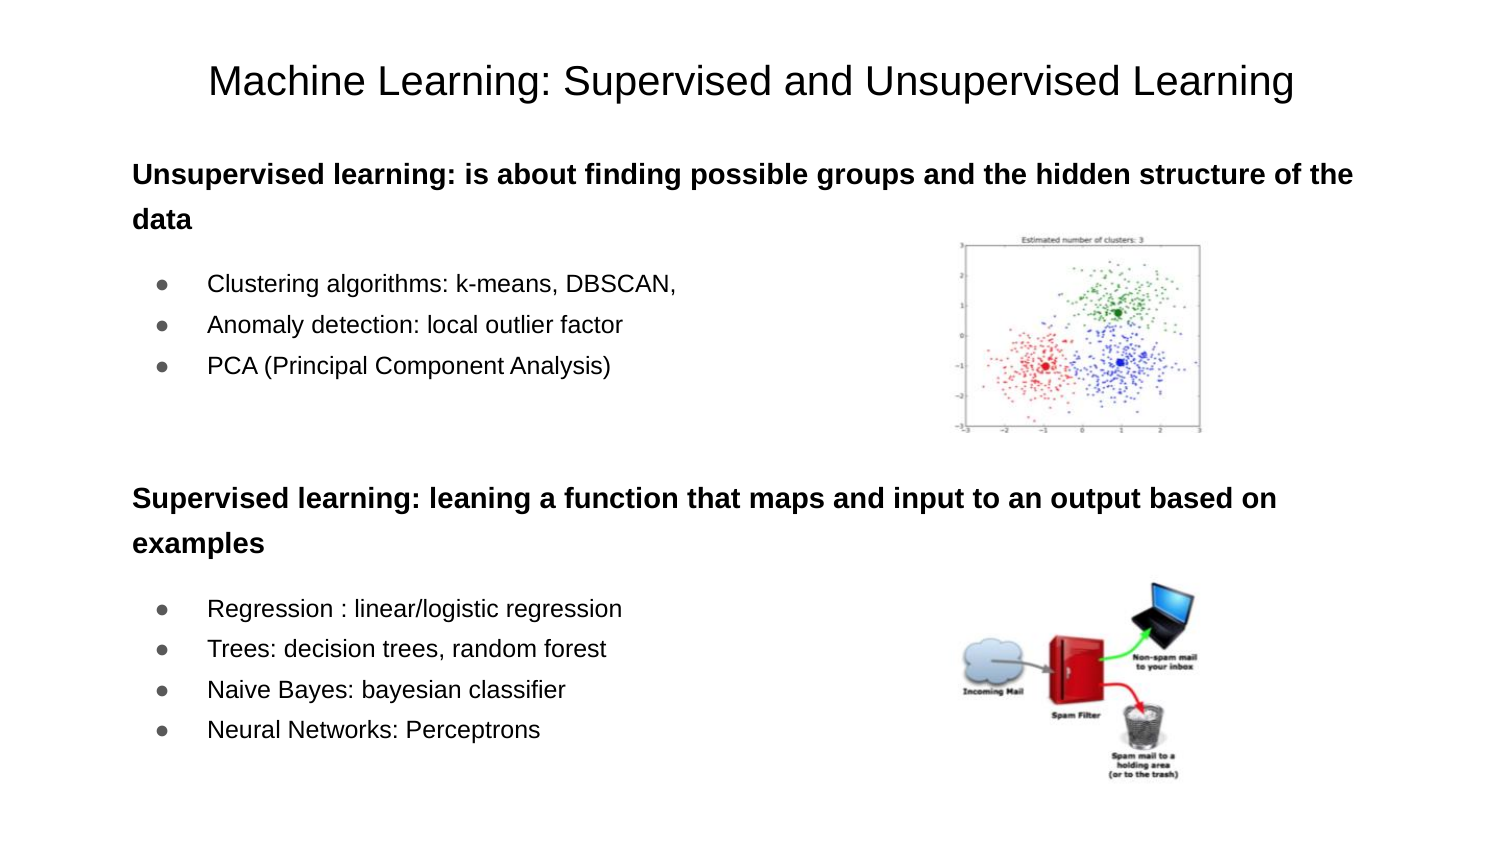

Machine Learning: Supervised and Unsupervised Learning
Unsupervised learning: is about finding possible groups and the hidden structure of the
data
●
●
●
Clustering algorithms: k-means, DBSCAN,
Anomaly detection: local outlier factor
PCA (Principal Component Analysis)
Supervised learning: leaning a function that maps and input to an output based on
examples
●
●
●
●
Regression : linear/logistic regression
Trees: decision trees, random forest
Naive Bayes: bayesian classifier
Neural Networks: Perceptrons